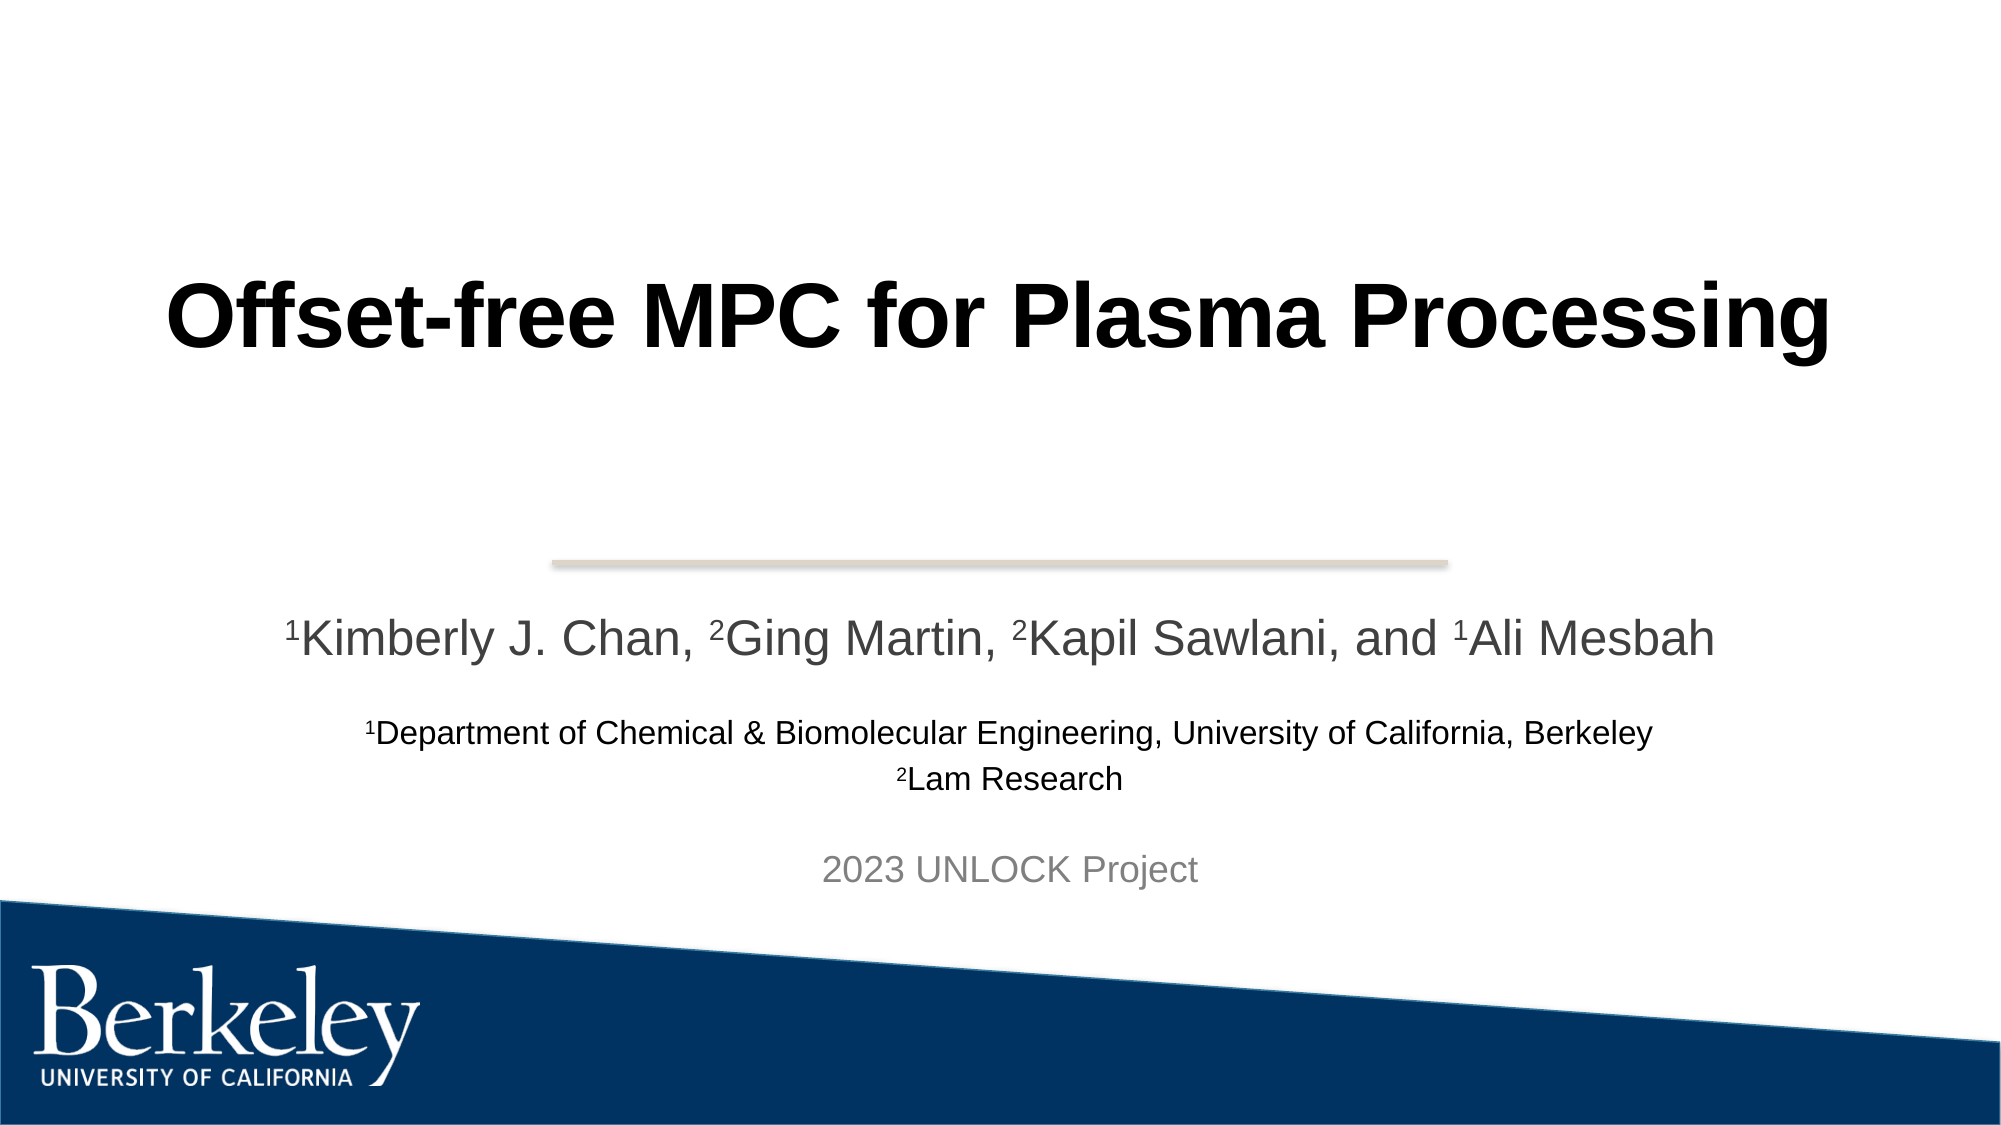

# Offset-free MPC for Plasma Processing
1Kimberly J. Chan, 2Ging Martin, 2Kapil Sawlani, and 1Ali Mesbah
1Department of Chemical & Biomolecular Engineering, University of California, Berkeley
2Lam Research
2023 UNLOCK Project